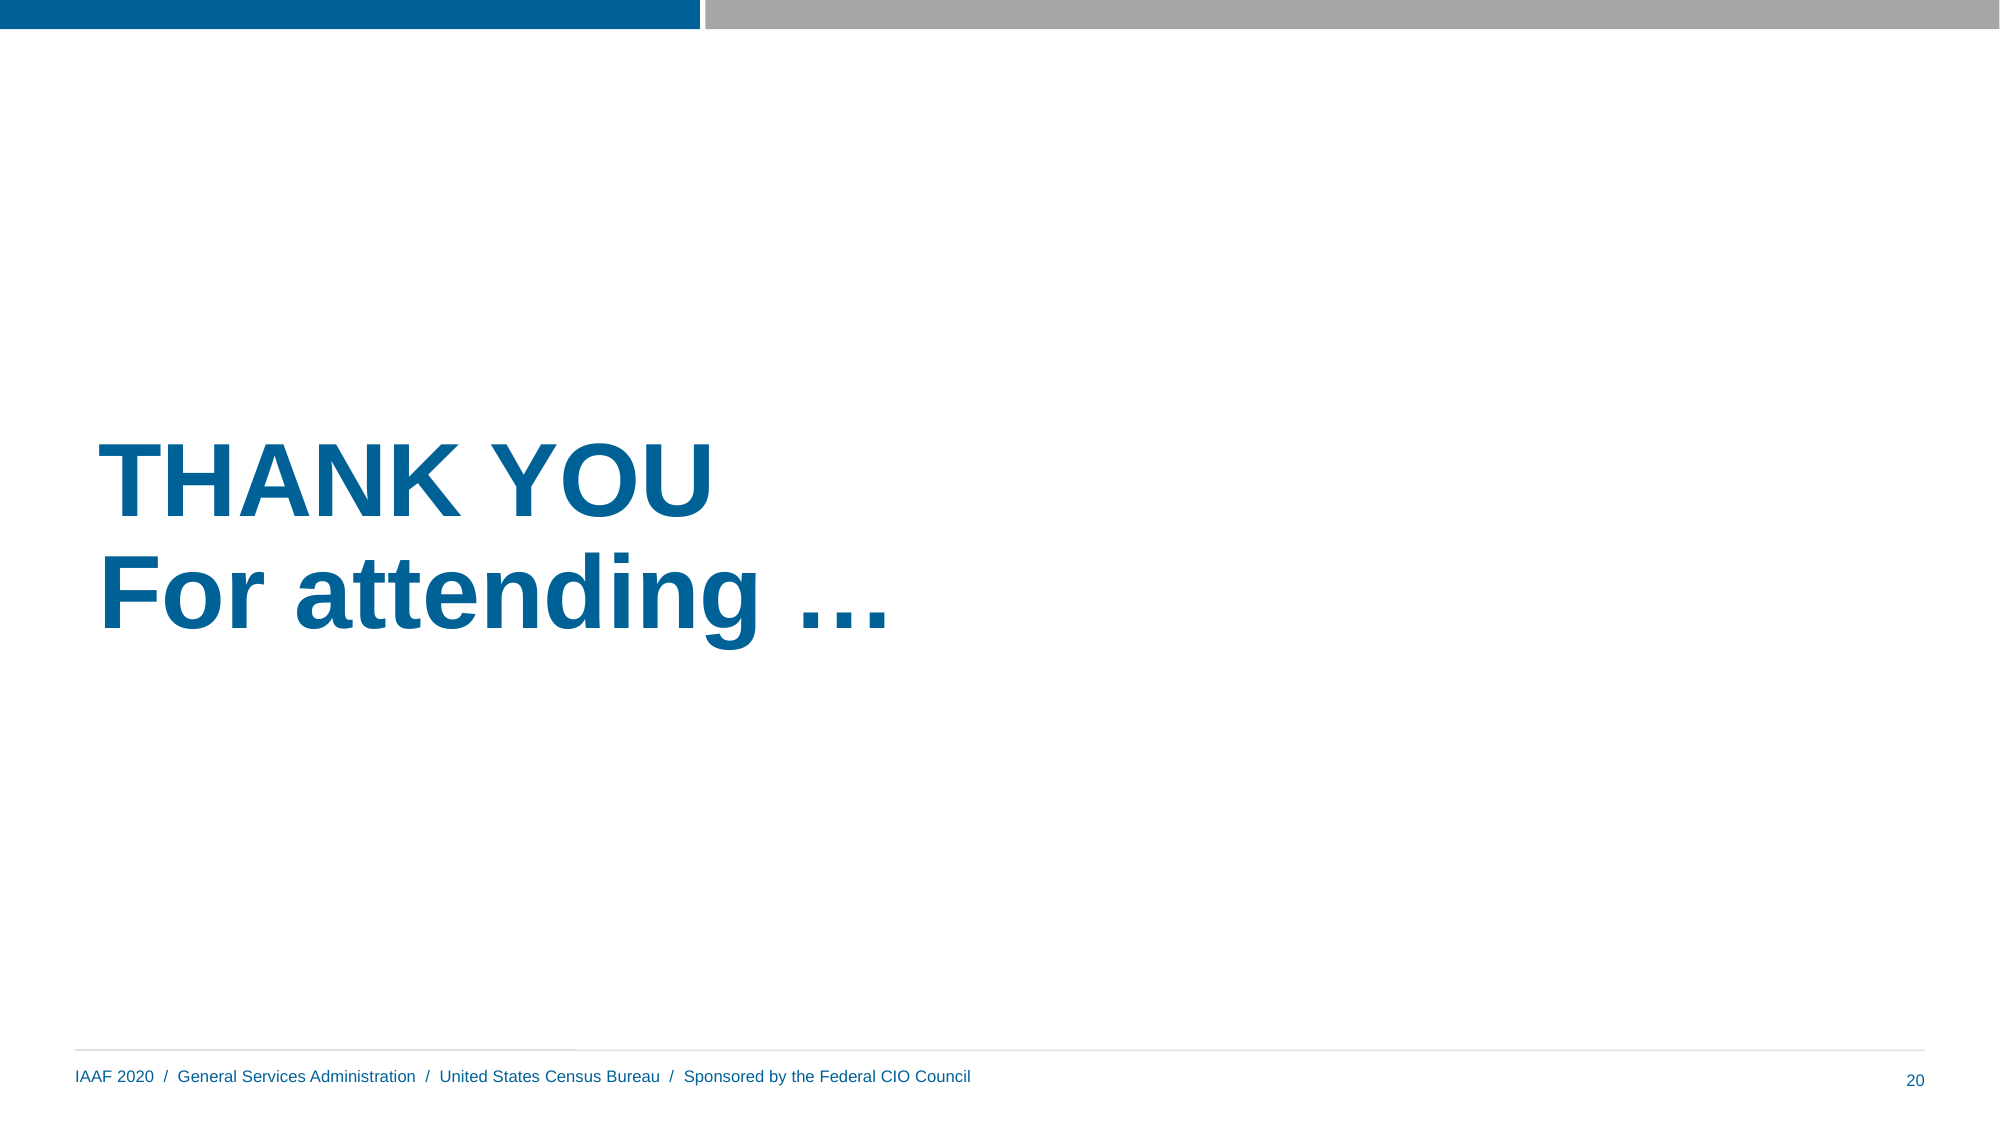

# THANK YOU For attending …
20